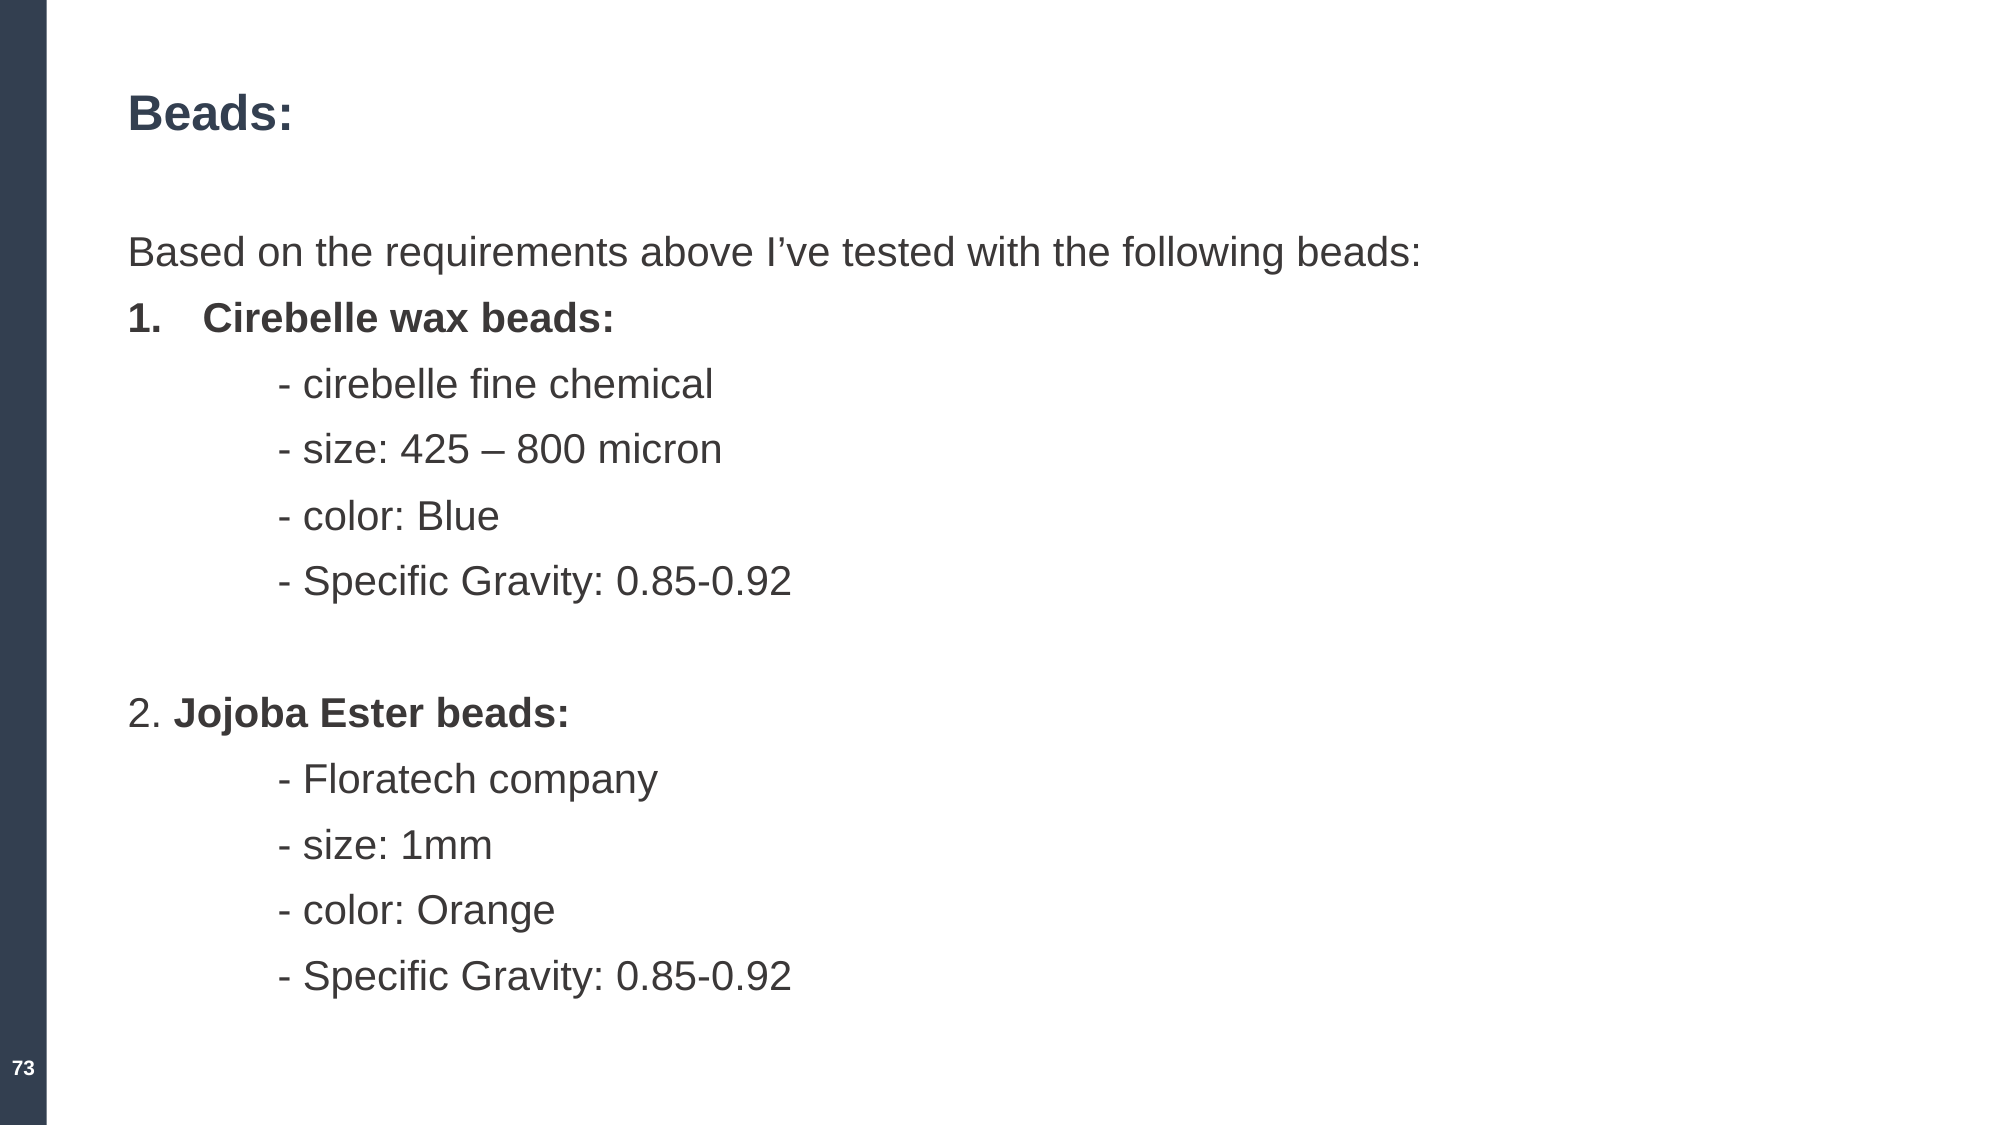

# Beads:
Based on the requirements above I’ve tested with the following beads:
Cirebelle wax beads:
	- cirebelle fine chemical
	- size: 425 – 800 micron
	- color: Blue
	- Specific Gravity: 0.85-0.92

2. Jojoba Ester beads:
	- Floratech company
	- size: 1mm
	- color: Orange
	- Specific Gravity: 0.85-0.92